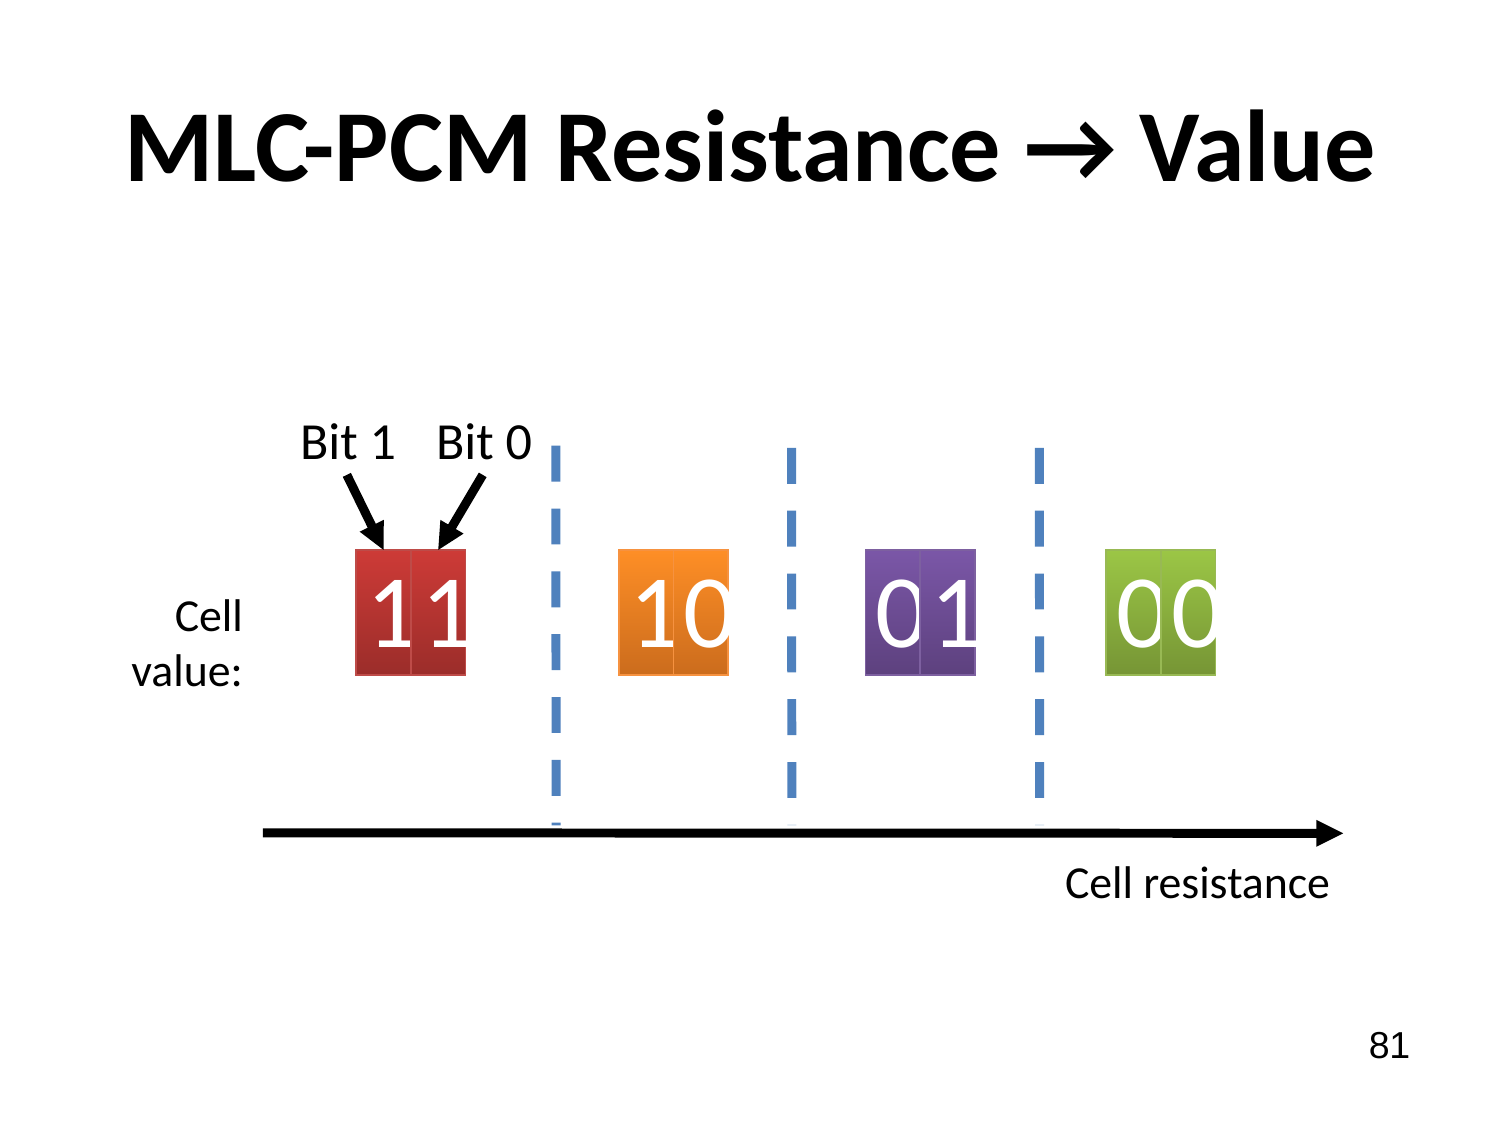

# MLC-PCM Resistance → Value
Bit 1
Bit 0
1
1
1
0
0
1
0
0
Cell value:
Cell resistance
81